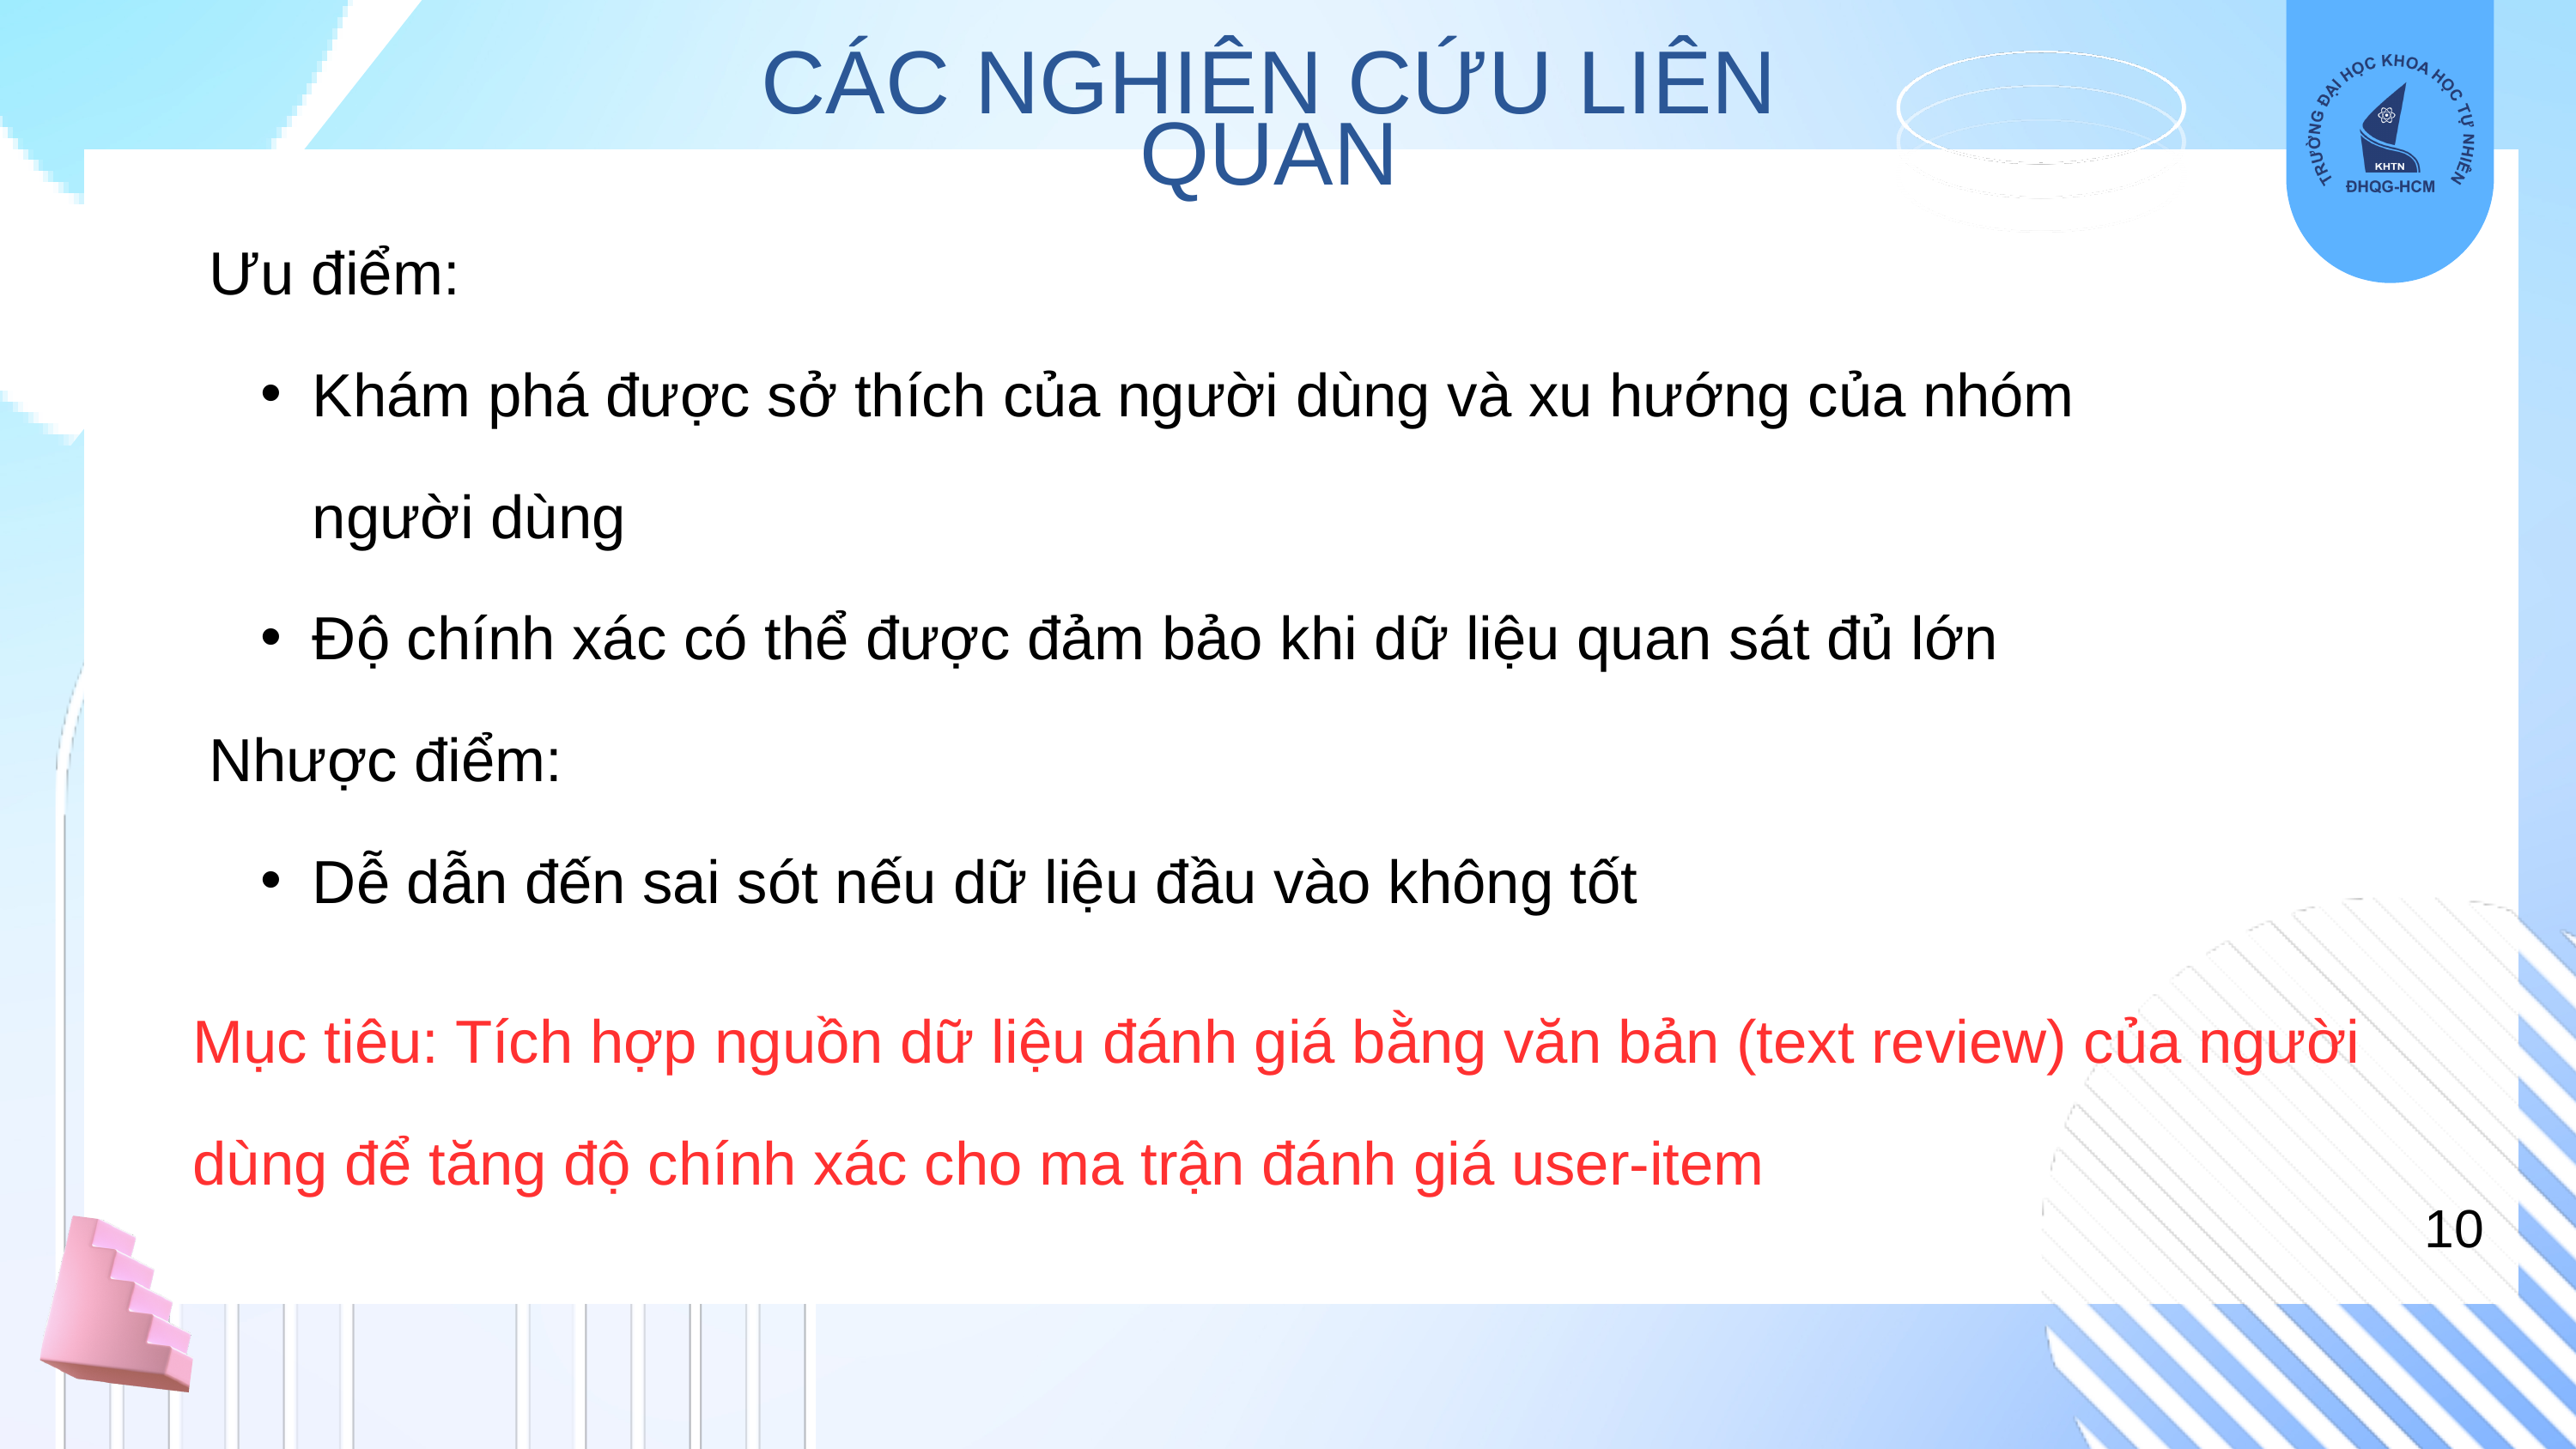

CÁC NGHIÊN CỨU LIÊN QUAN

V
Ưu điểm:
Khám phá được sở thích của người dùng và xu hướng của nhóm người dùng
Độ chính xác có thể được đảm bảo khi dữ liệu quan sát đủ lớn
Nhược điểm:
Dễ dẫn đến sai sót nếu dữ liệu đầu vào không tốt

Mục tiêu: Tích hợp nguồn dữ liệu đánh giá bằng văn bản (text review) của người dùng để tăng độ chính xác cho ma trận đánh giá user-item

10